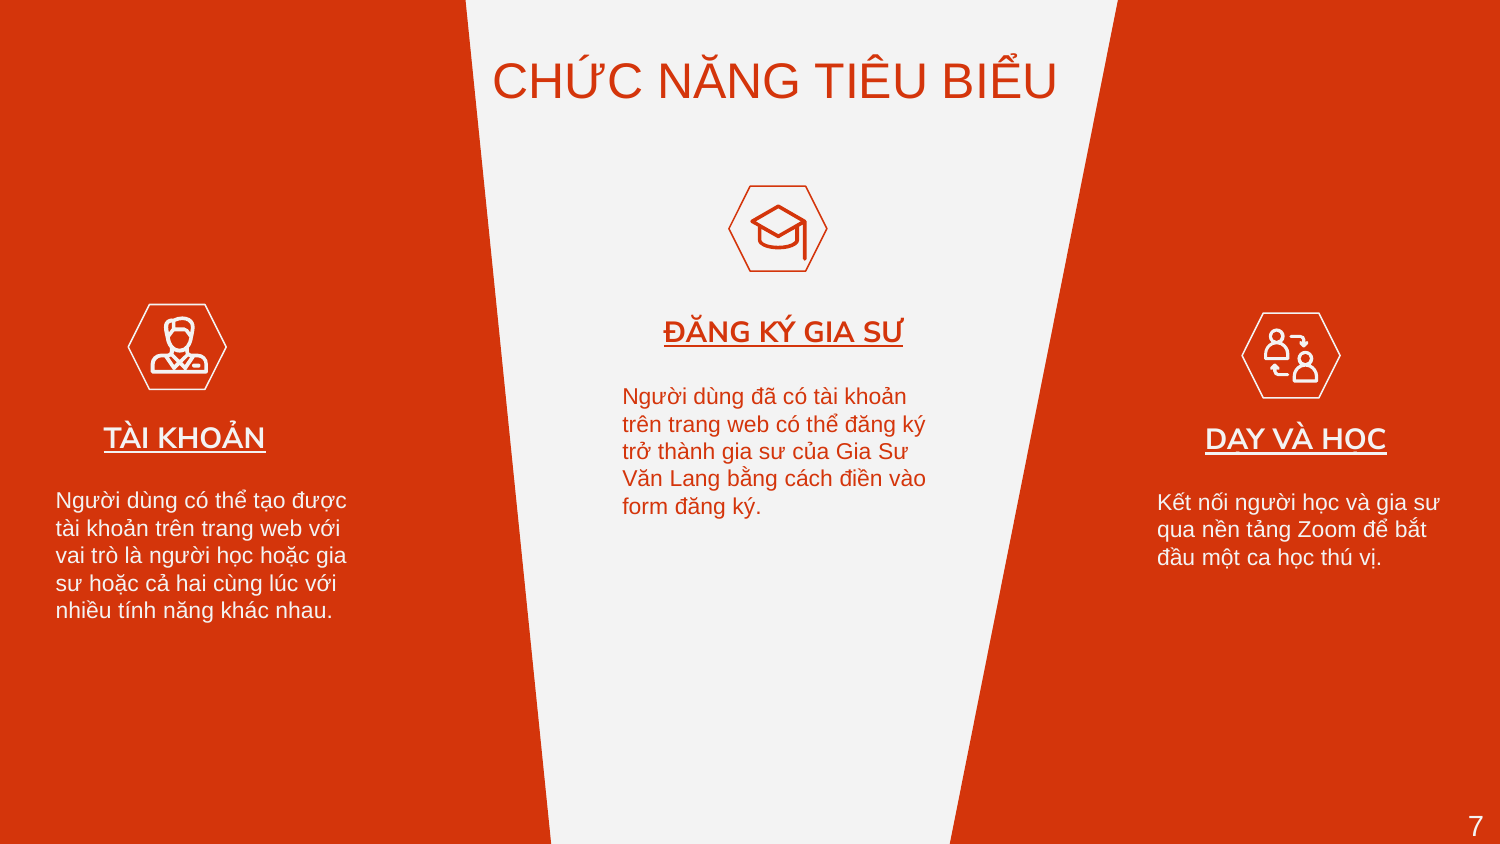

# CHỨC NĂNG TIÊU BIỂU

ĐĂNG KÝ GIA SƯ

TÀI KHOẢN
DẠY VÀ HỌC
Người dùng đã có tài khoản trên trang web có thể đăng ký trở thành gia sư của Gia Sư Văn Lang bằng cách điền vào form đăng ký.
Người dùng có thể tạo được tài khoản trên trang web với vai trò là người học hoặc gia sư hoặc cả hai cùng lúc với nhiều tính năng khác nhau.
Kết nối người học và gia sư qua nền tảng Zoom để bắt đầu một ca học thú vị.
7